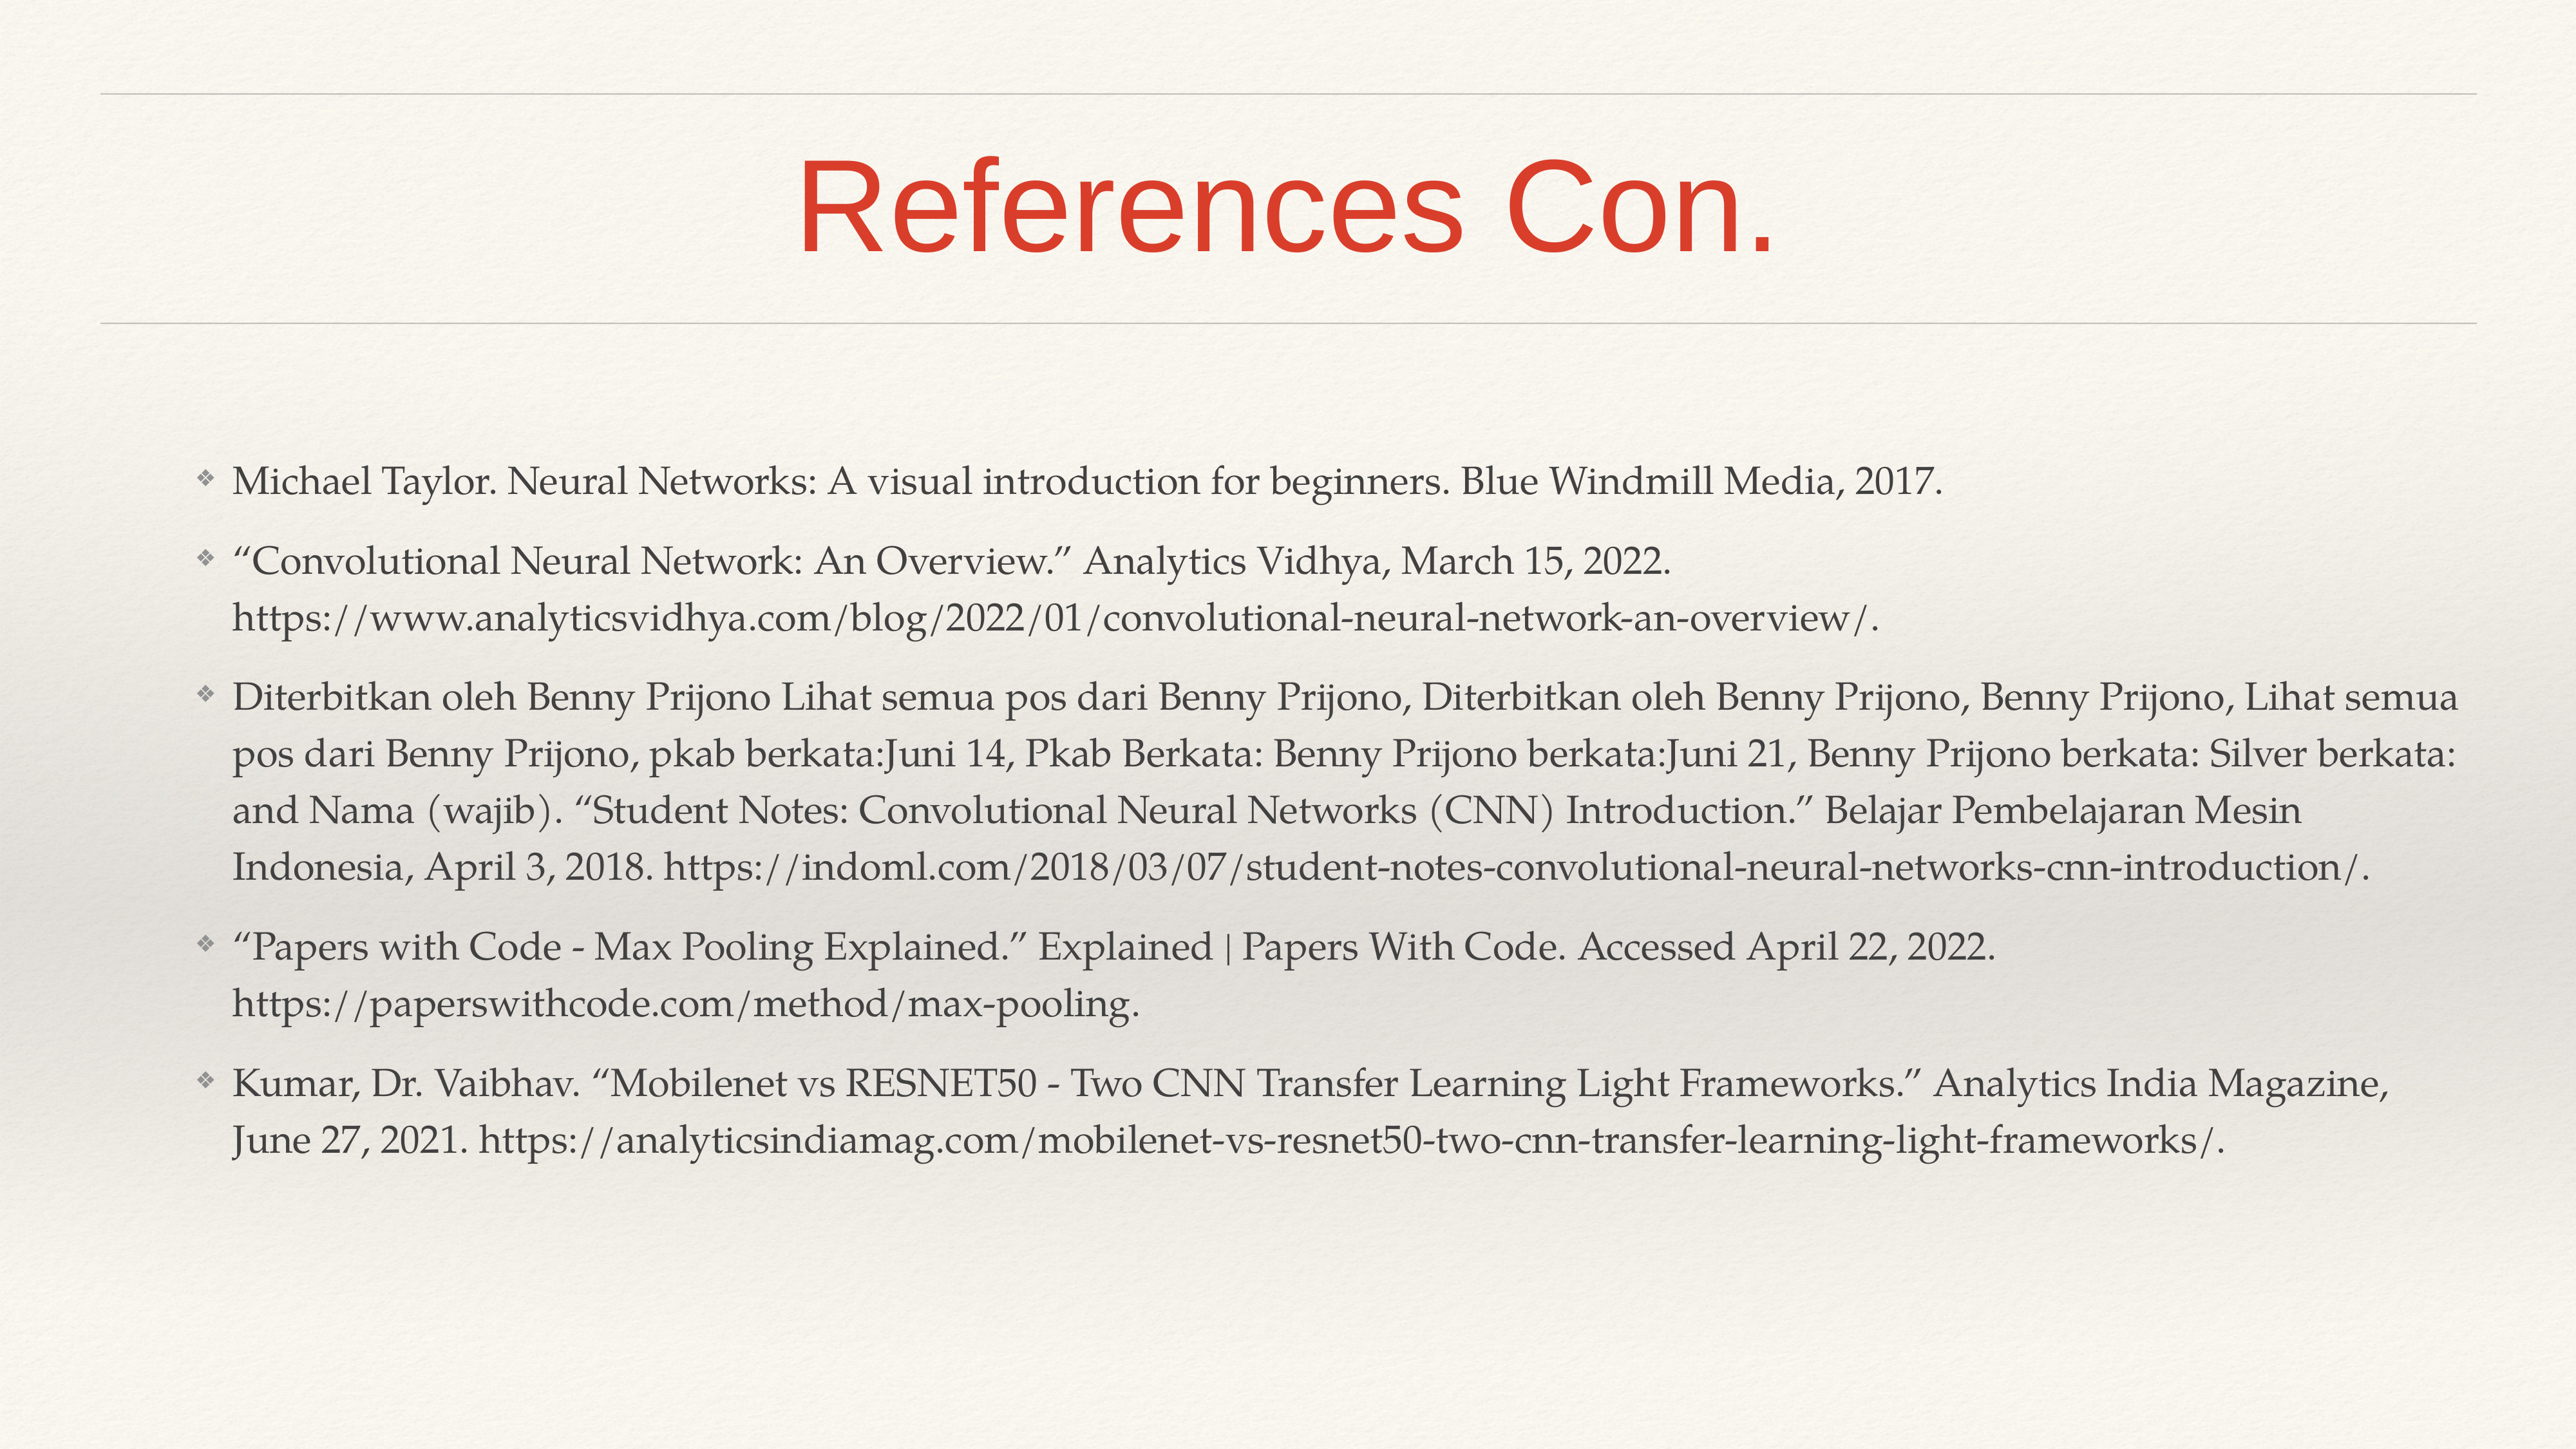

# References Con.
Michael Taylor. Neural Networks: A visual introduction for beginners. Blue Windmill Media, 2017.
“Convolutional Neural Network: An Overview.” Analytics Vidhya, March 15, 2022. https://www.analyticsvidhya.com/blog/2022/01/convolutional-neural-network-an-overview/.
Diterbitkan oleh Benny Prijono Lihat semua pos dari Benny Prijono, Diterbitkan oleh Benny Prijono, Benny Prijono, Lihat semua pos dari Benny Prijono, pkab berkata:Juni 14, Pkab Berkata: Benny Prijono berkata:Juni 21, Benny Prijono berkata: Silver berkata: and Nama (wajib). “Student Notes: Convolutional Neural Networks (CNN) Introduction.” Belajar Pembelajaran Mesin Indonesia, April 3, 2018. https://indoml.com/2018/03/07/student-notes-convolutional-neural-networks-cnn-introduction/.
“Papers with Code - Max Pooling Explained.” Explained | Papers With Code. Accessed April 22, 2022. https://paperswithcode.com/method/max-pooling.
Kumar, Dr. Vaibhav. “Mobilenet vs RESNET50 - Two CNN Transfer Learning Light Frameworks.” Analytics India Magazine, June 27, 2021. https://analyticsindiamag.com/mobilenet-vs-resnet50-two-cnn-transfer-learning-light-frameworks/.